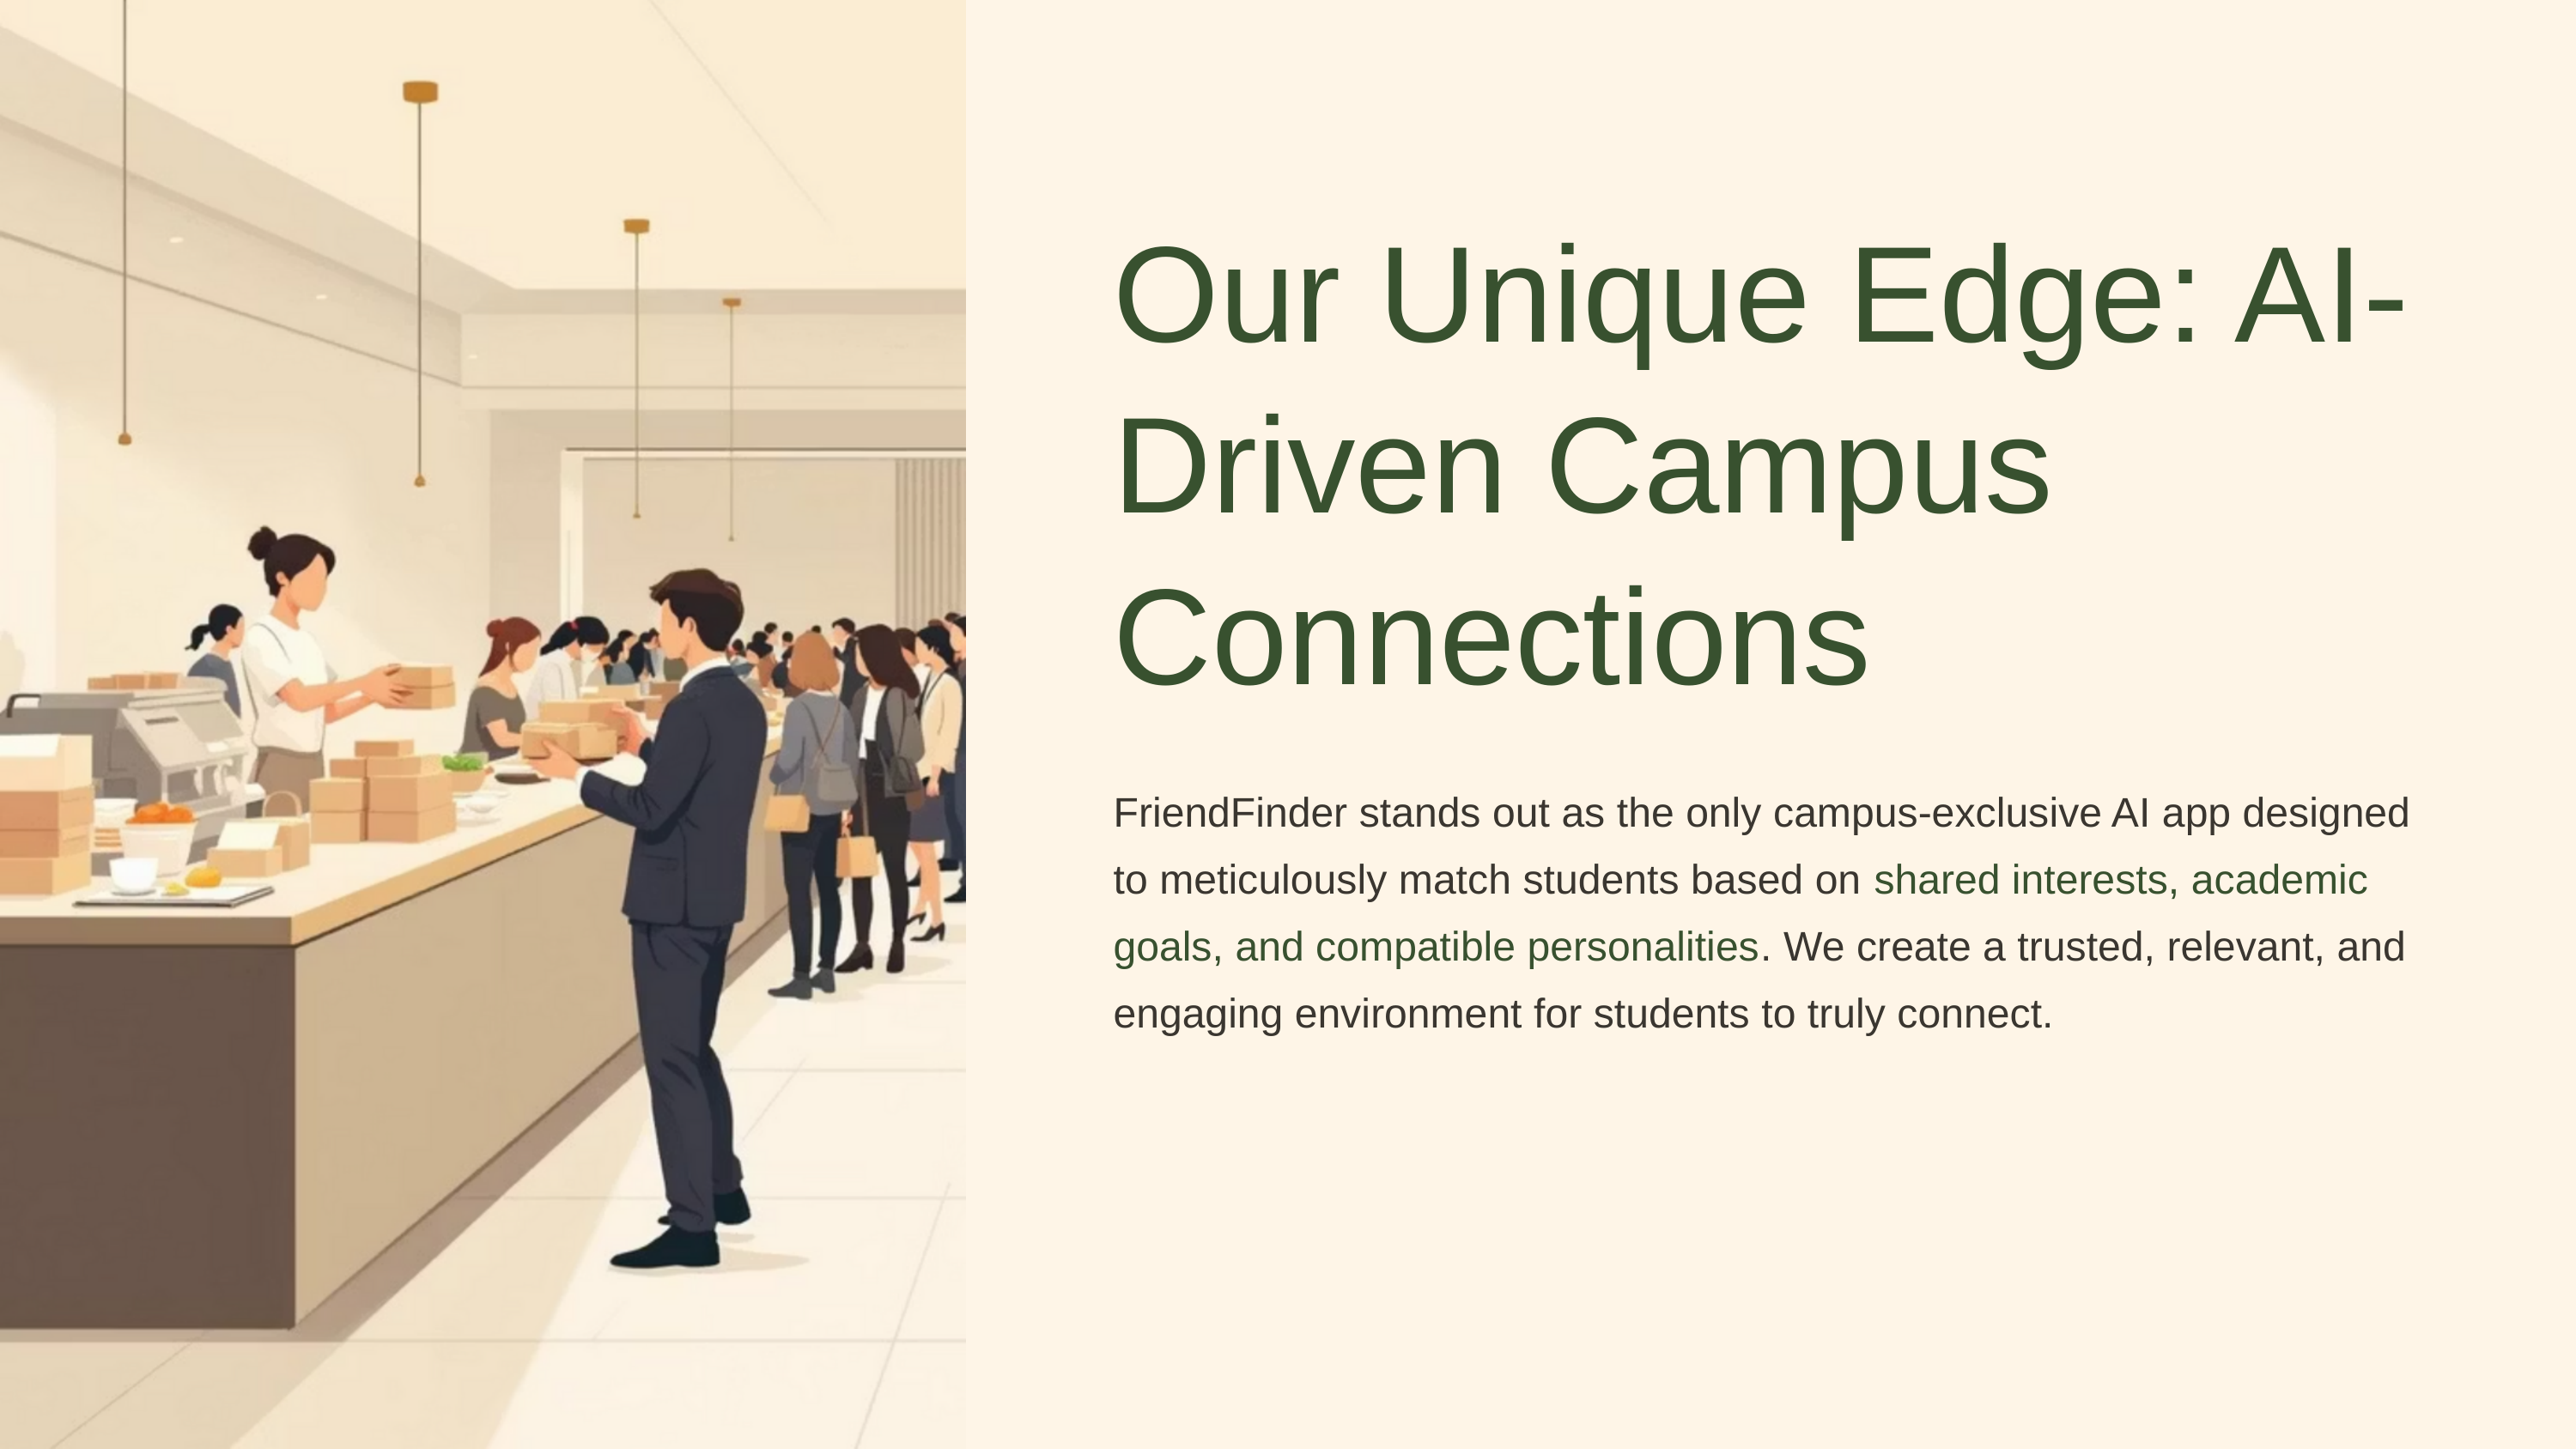

Our Unique Edge: AI-Driven Campus Connections
FriendFinder stands out as the only campus-exclusive AI app designed to meticulously match students based on shared interests, academic goals, and compatible personalities. We create a trusted, relevant, and engaging environment for students to truly connect.